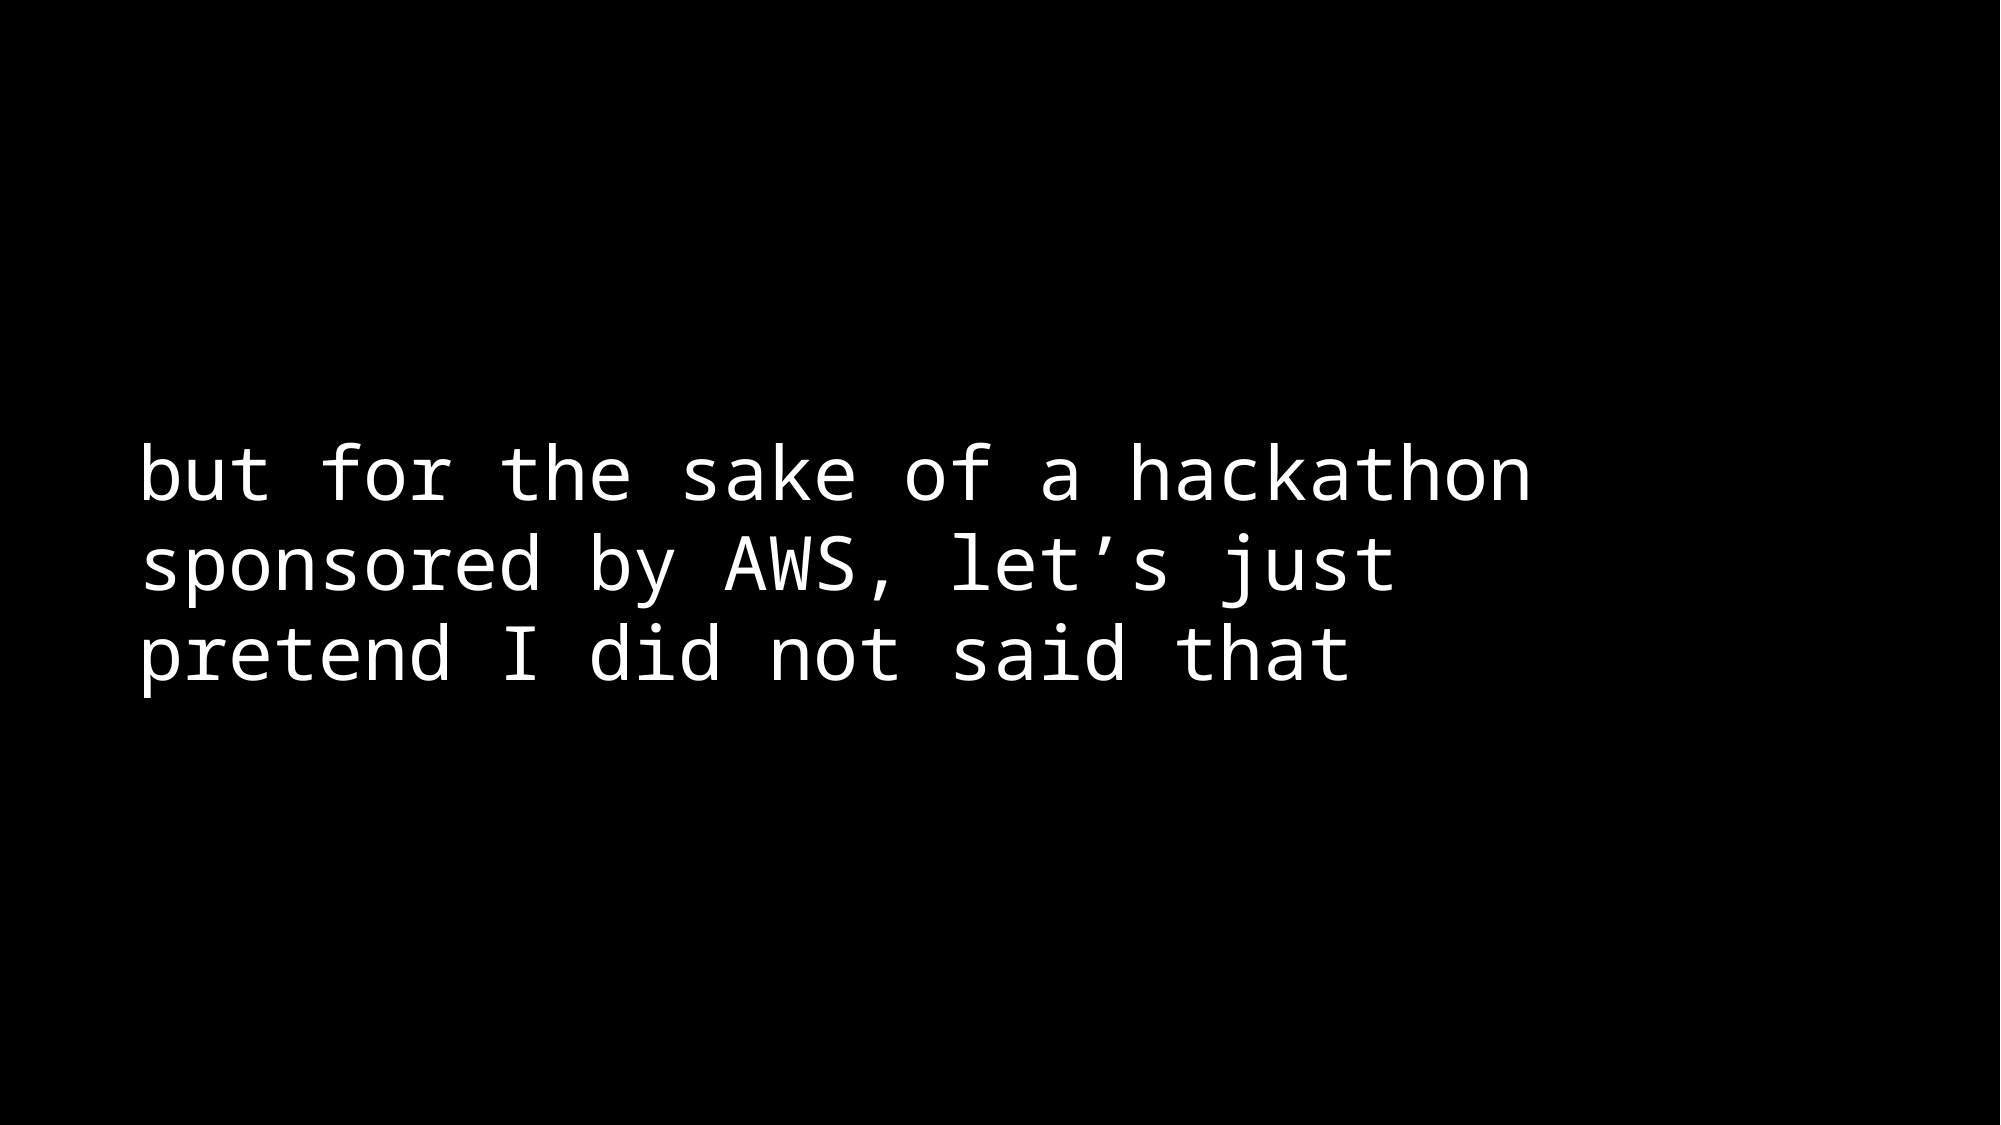

but for the sake of a hackathon sponsored by AWS, let’s just pretend I did not said that